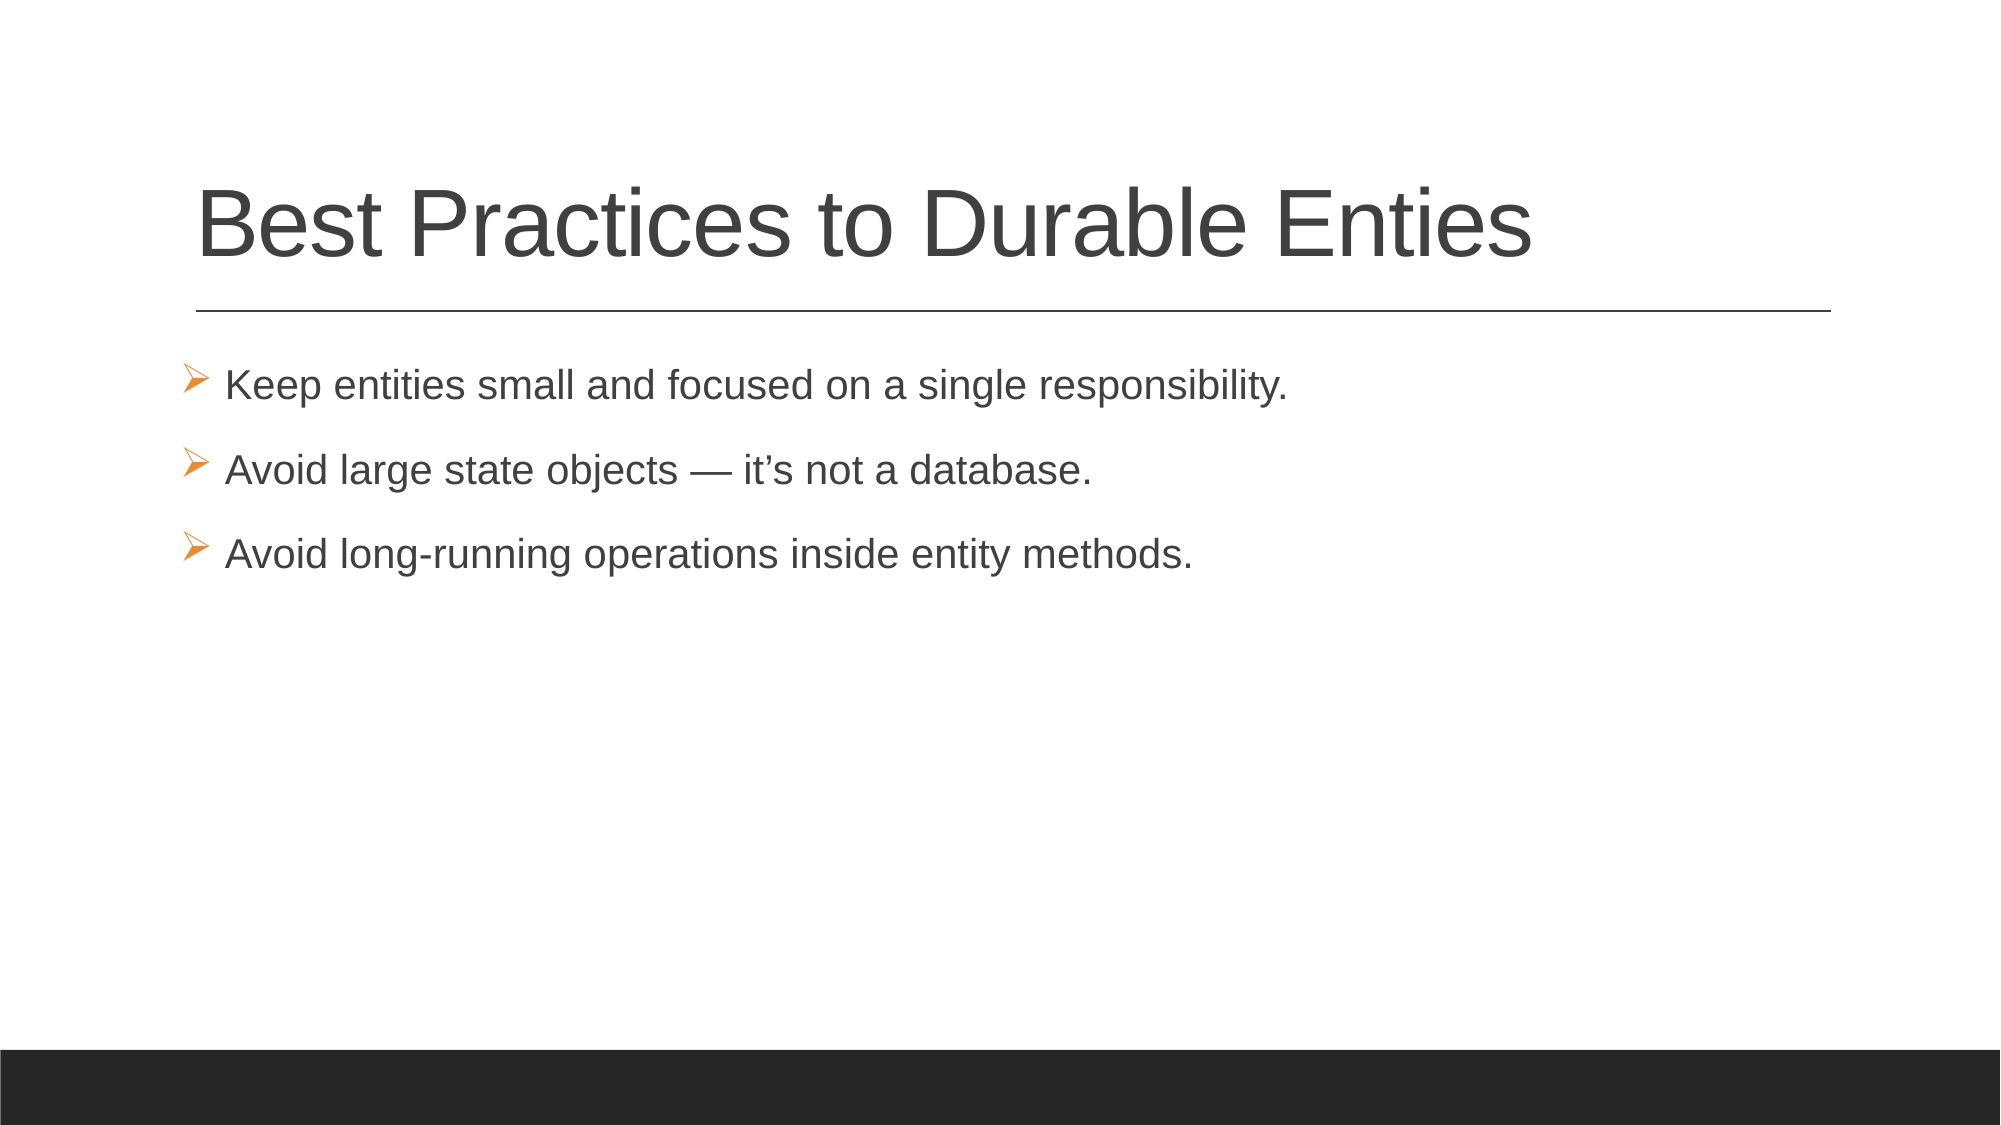

# Best Practices to Durable Enties
 Keep entities small and focused on a single responsibility.
 Avoid large state objects — it’s not a database.
 Avoid long-running operations inside entity methods.